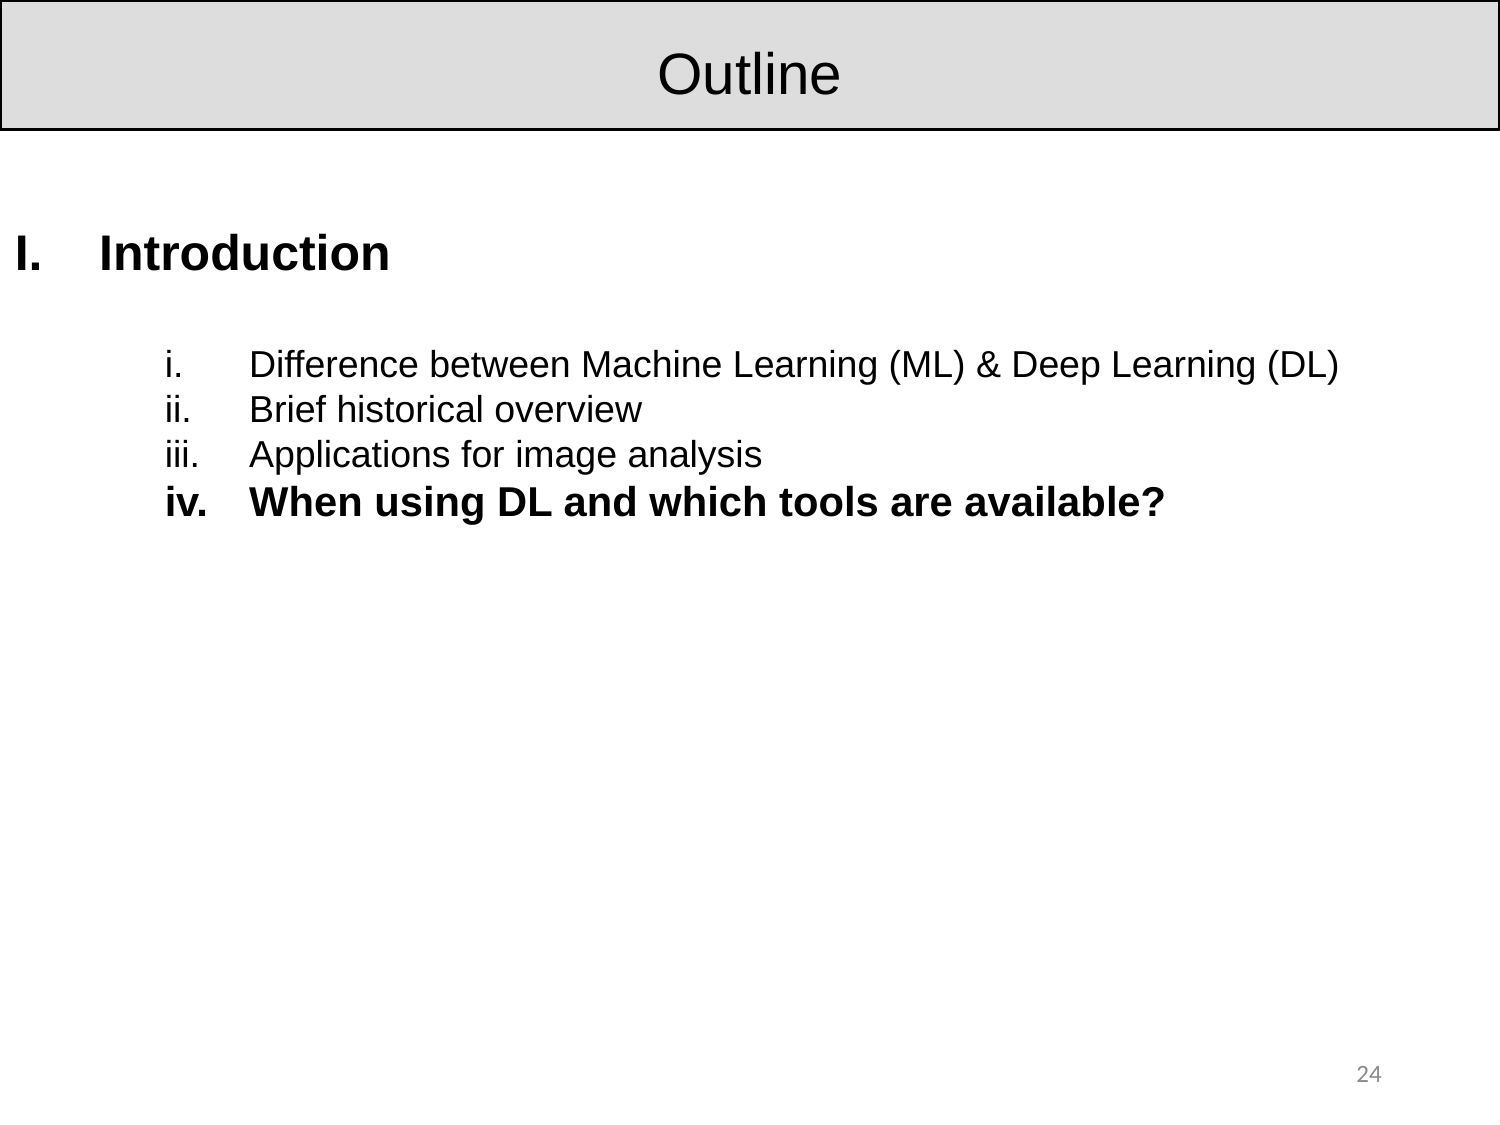

Outline
Introduction

Difference between Machine Learning (ML) & Deep Learning (DL)
Brief historical overview
Applications for image analysis
When using DL and which tools are available?

24